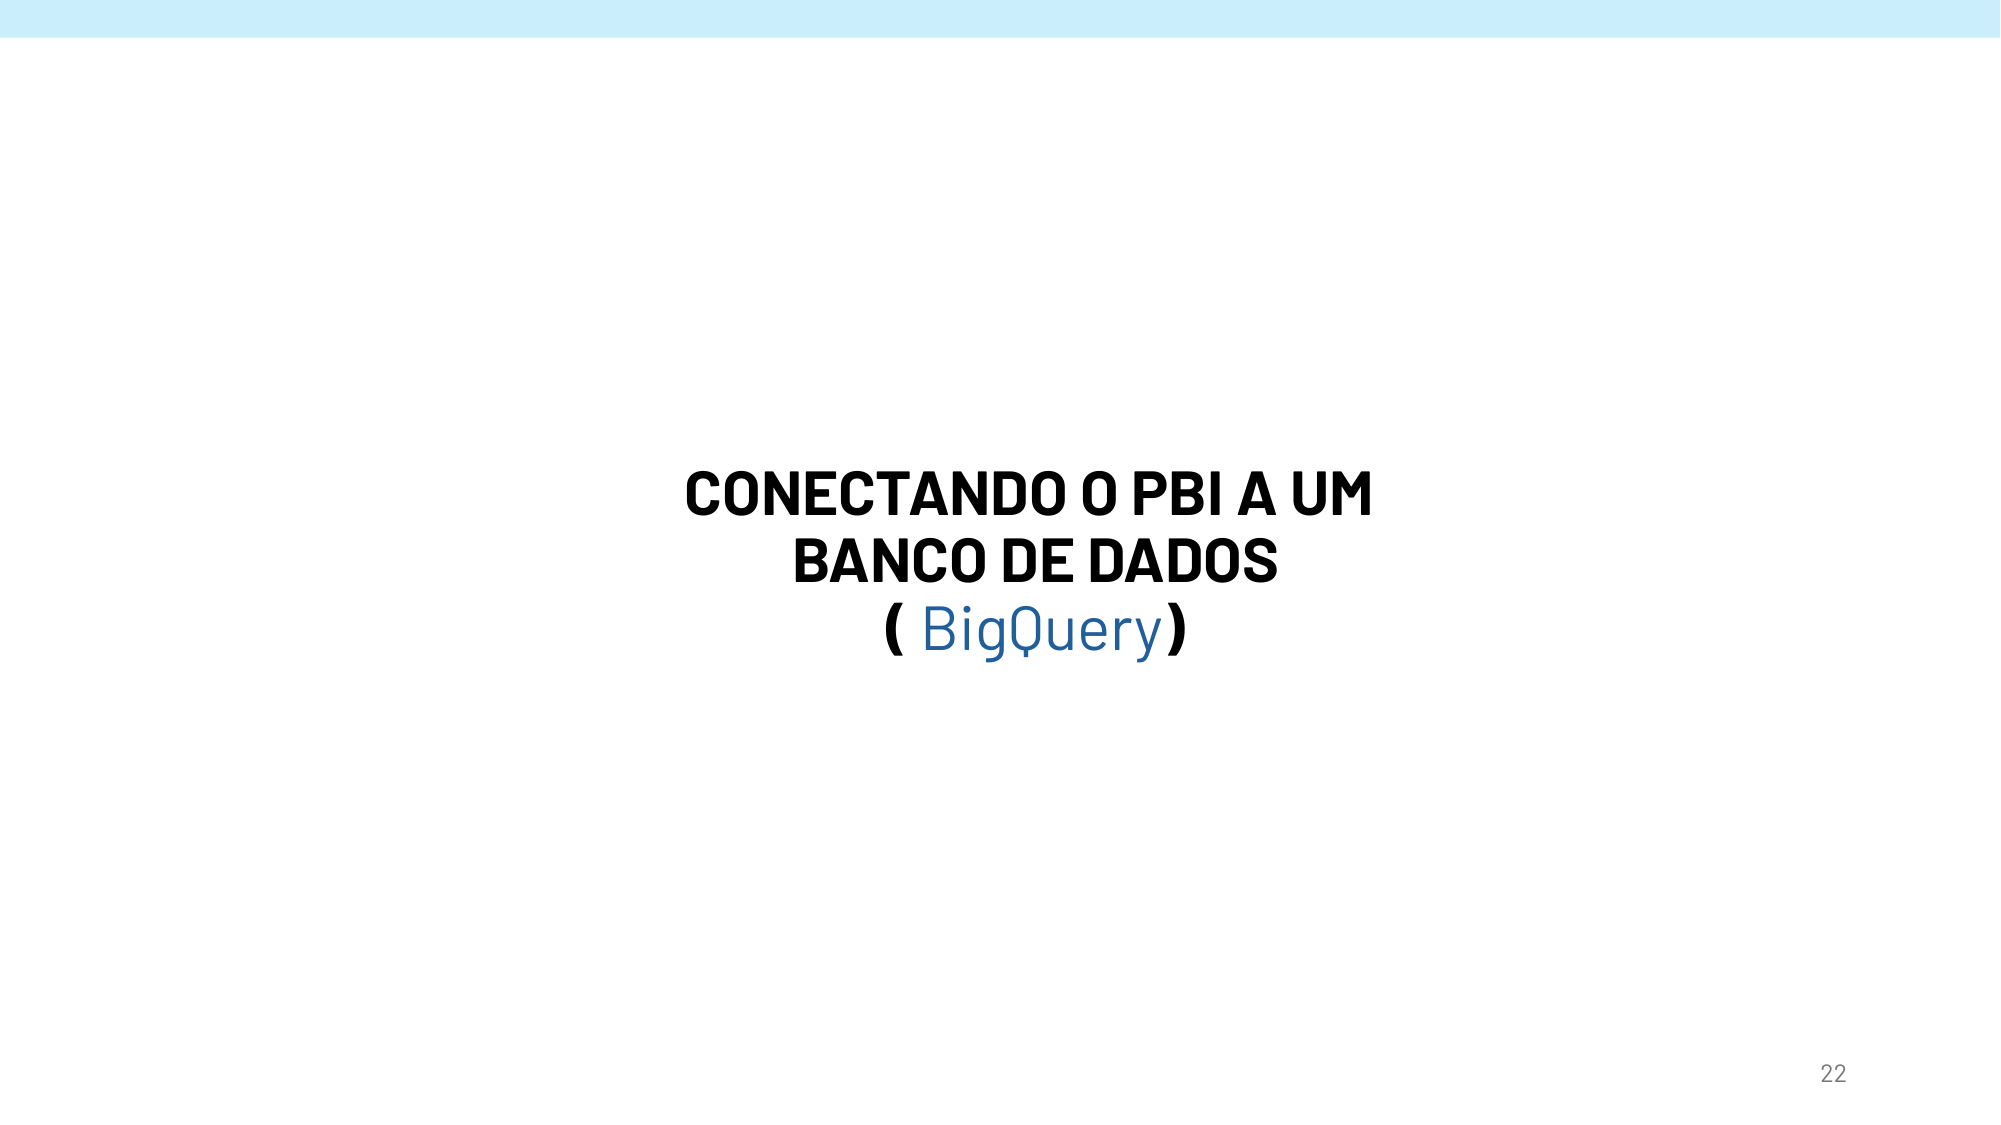

# CONECTANDO O PBI A UM BANCO DE DADOS ( BigQuery)
22